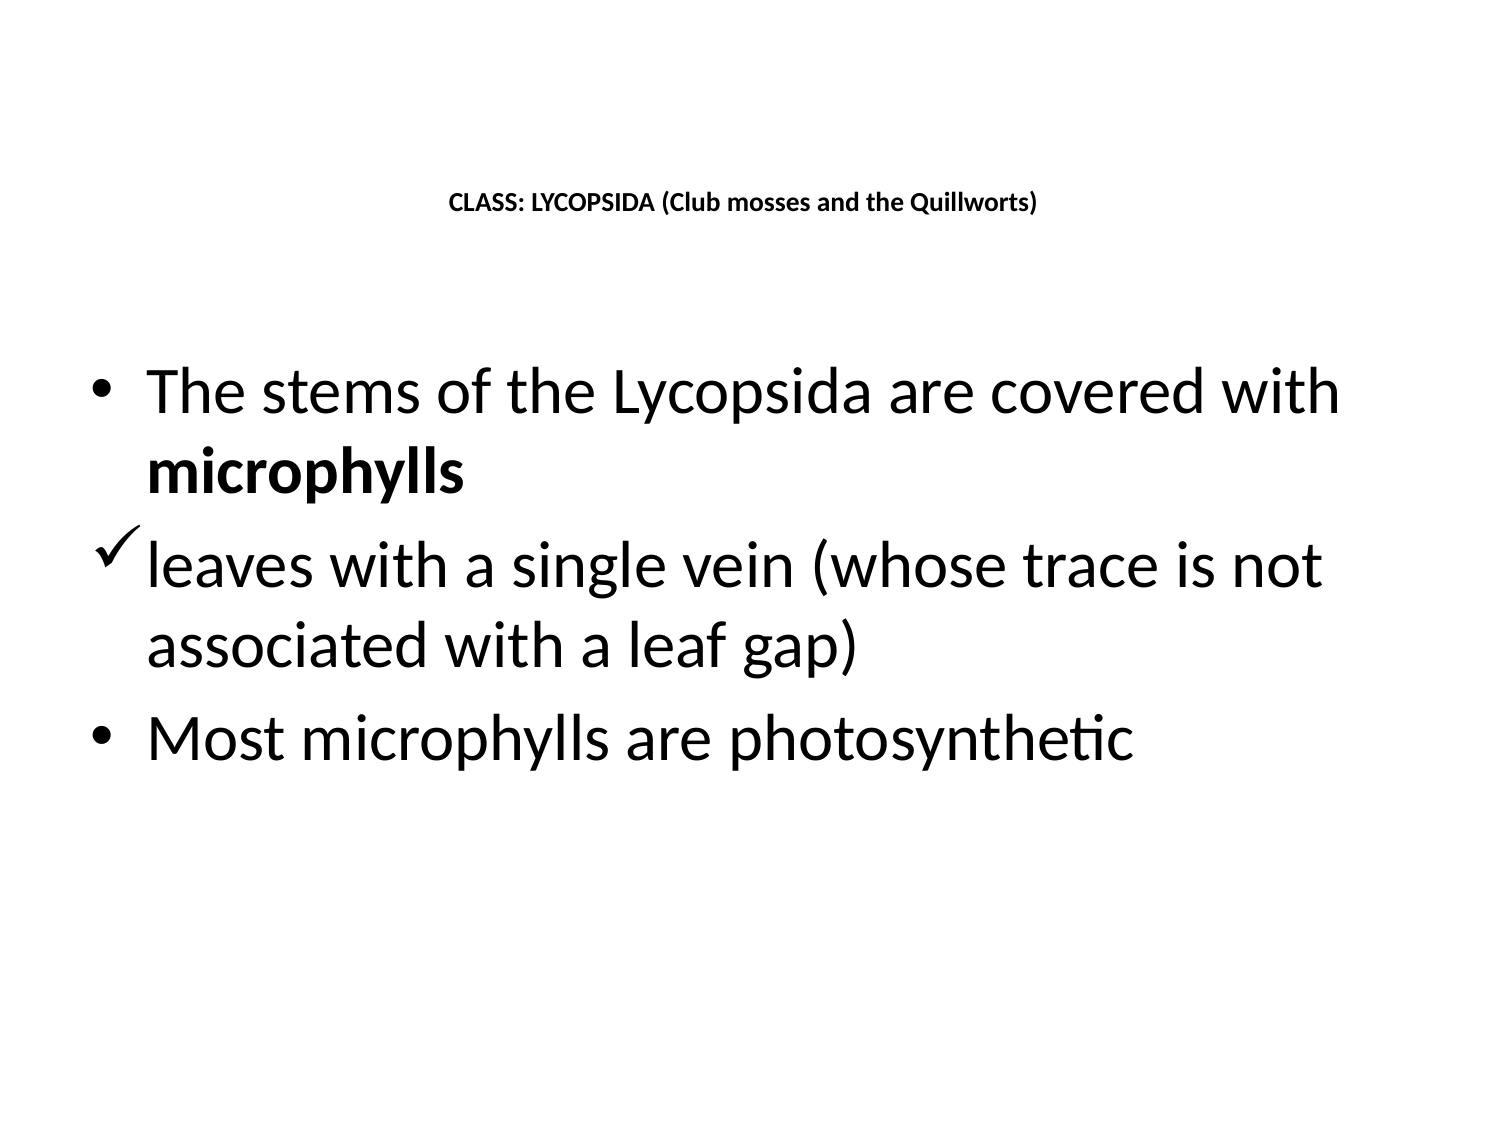

# CLASS: LYCOPSIDA (Club mosses and the Quillworts)
The stems of the Lycopsida are covered with microphylls
leaves with a single vein (whose trace is not associated with a leaf gap)
Most microphylls are photosynthetic